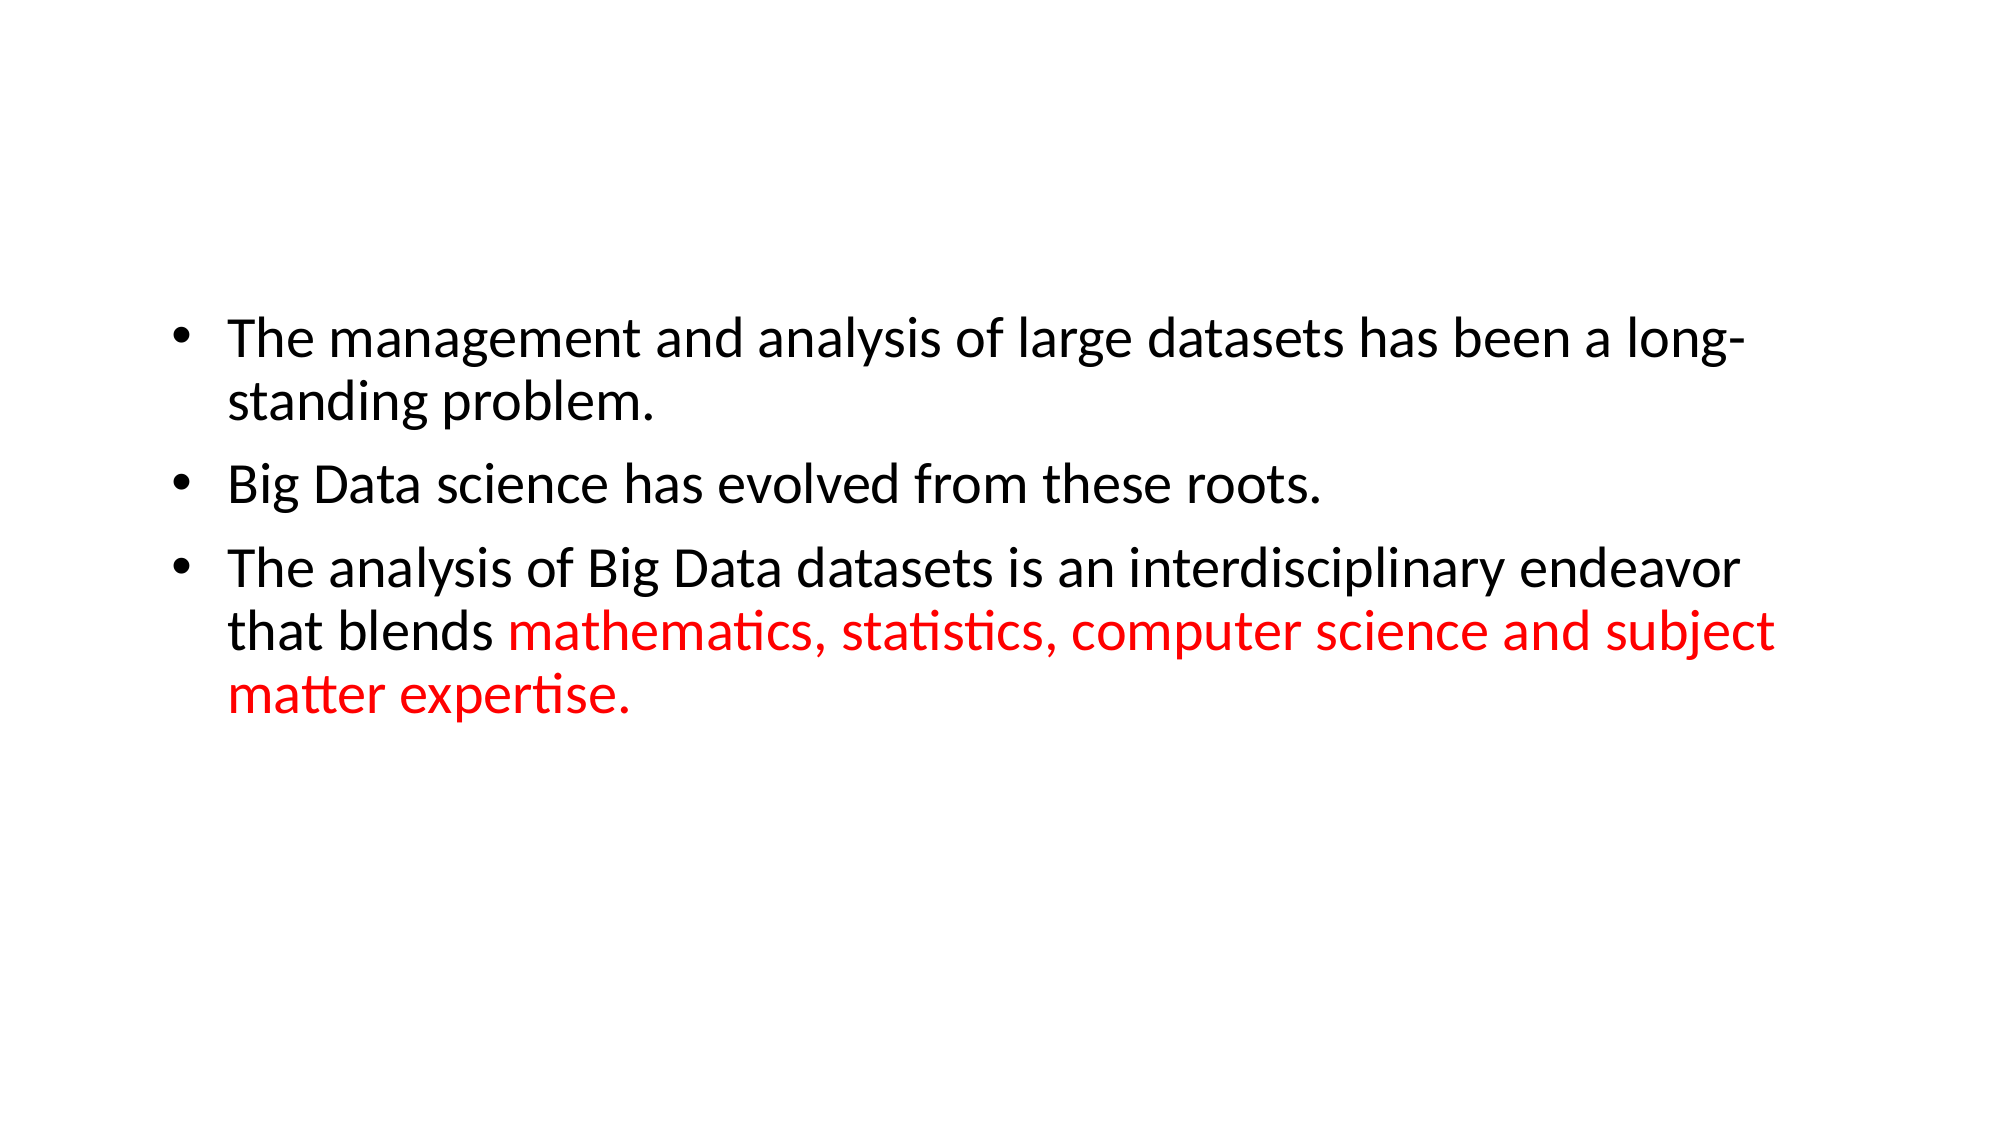

#
The management and analysis of large datasets has been a long-standing problem.
Big Data science has evolved from these roots.
The analysis of Big Data datasets is an interdisciplinary endeavor that blends mathematics, statistics, computer science and subject matter expertise.